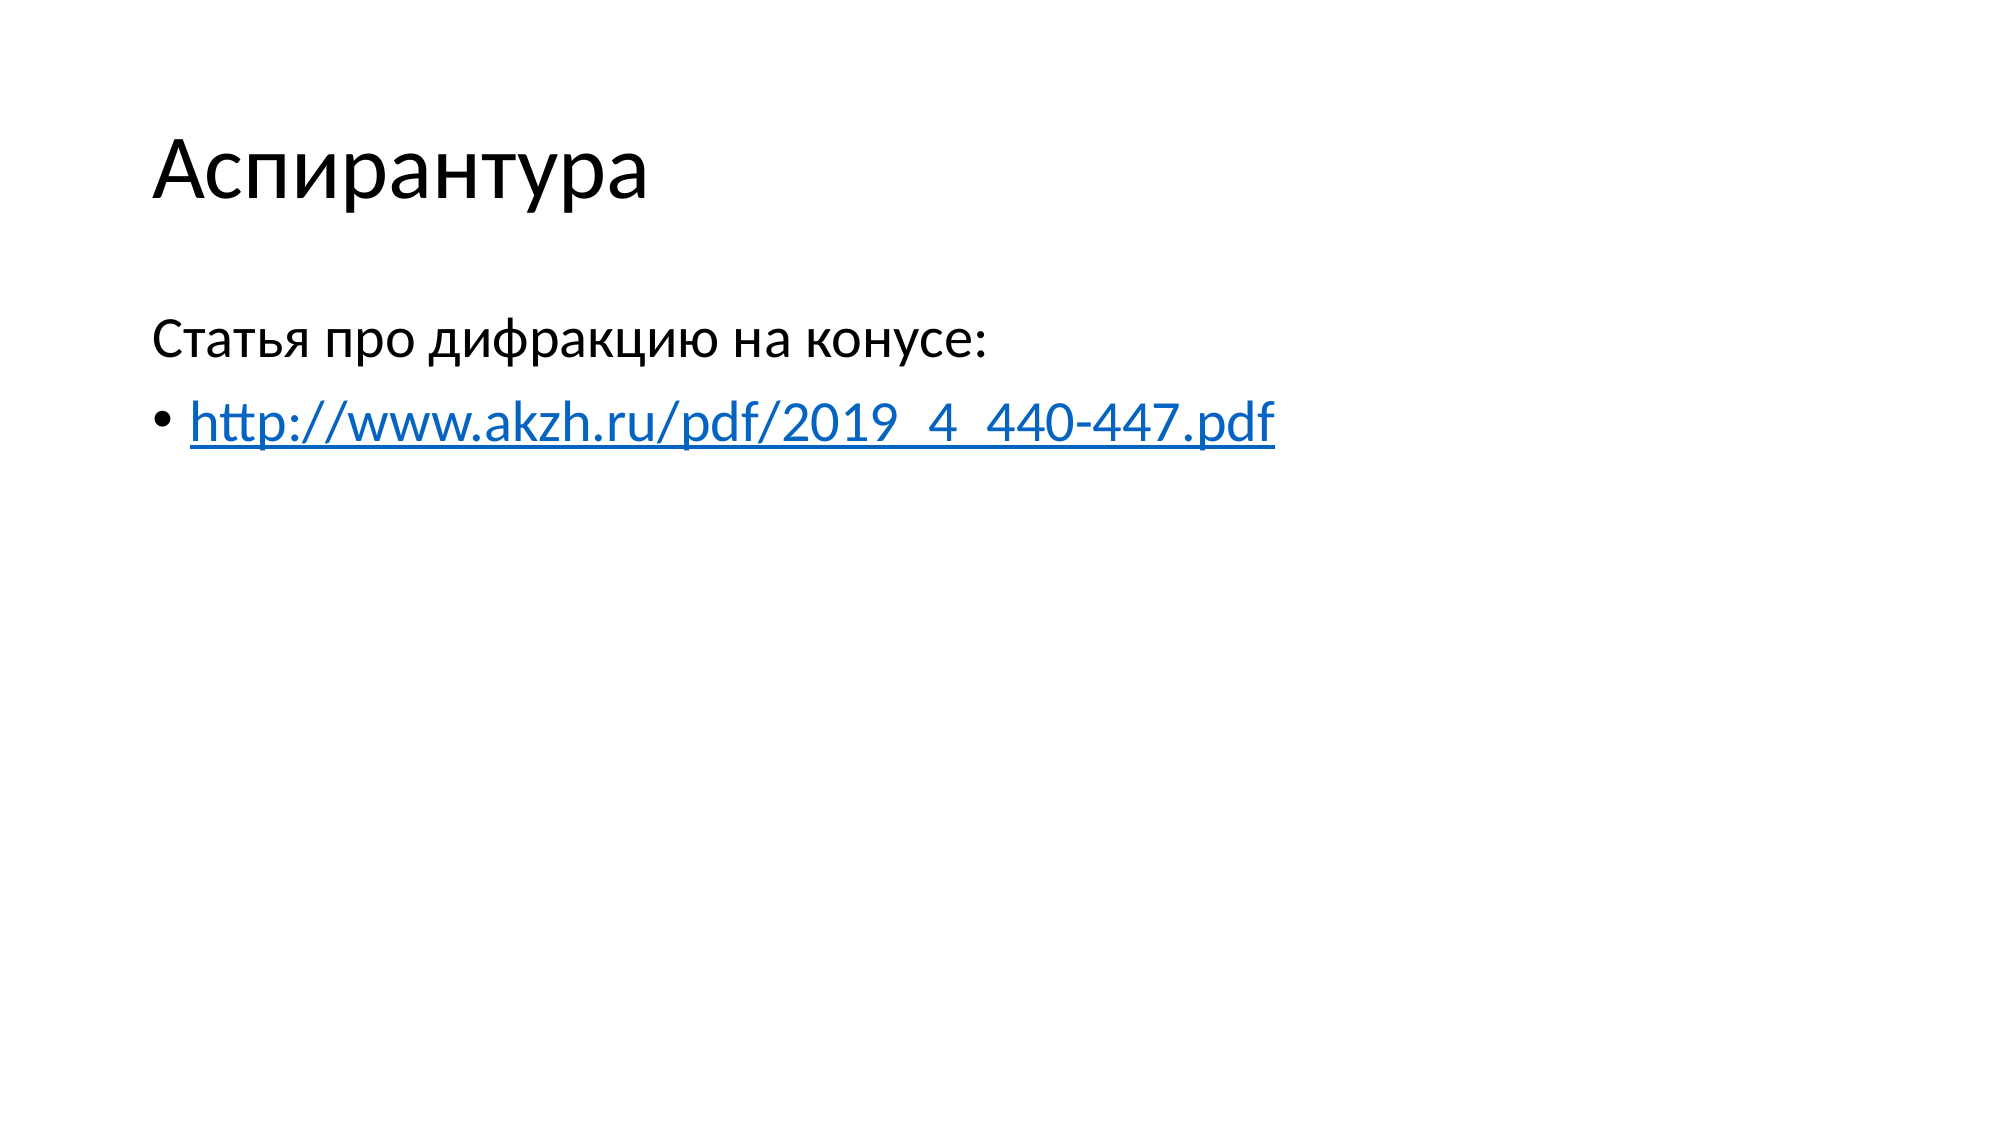

# Аспирантура
Статья про дифракцию на конусе:
http://www.akzh.ru/pdf/2019_4_440-447.pdf